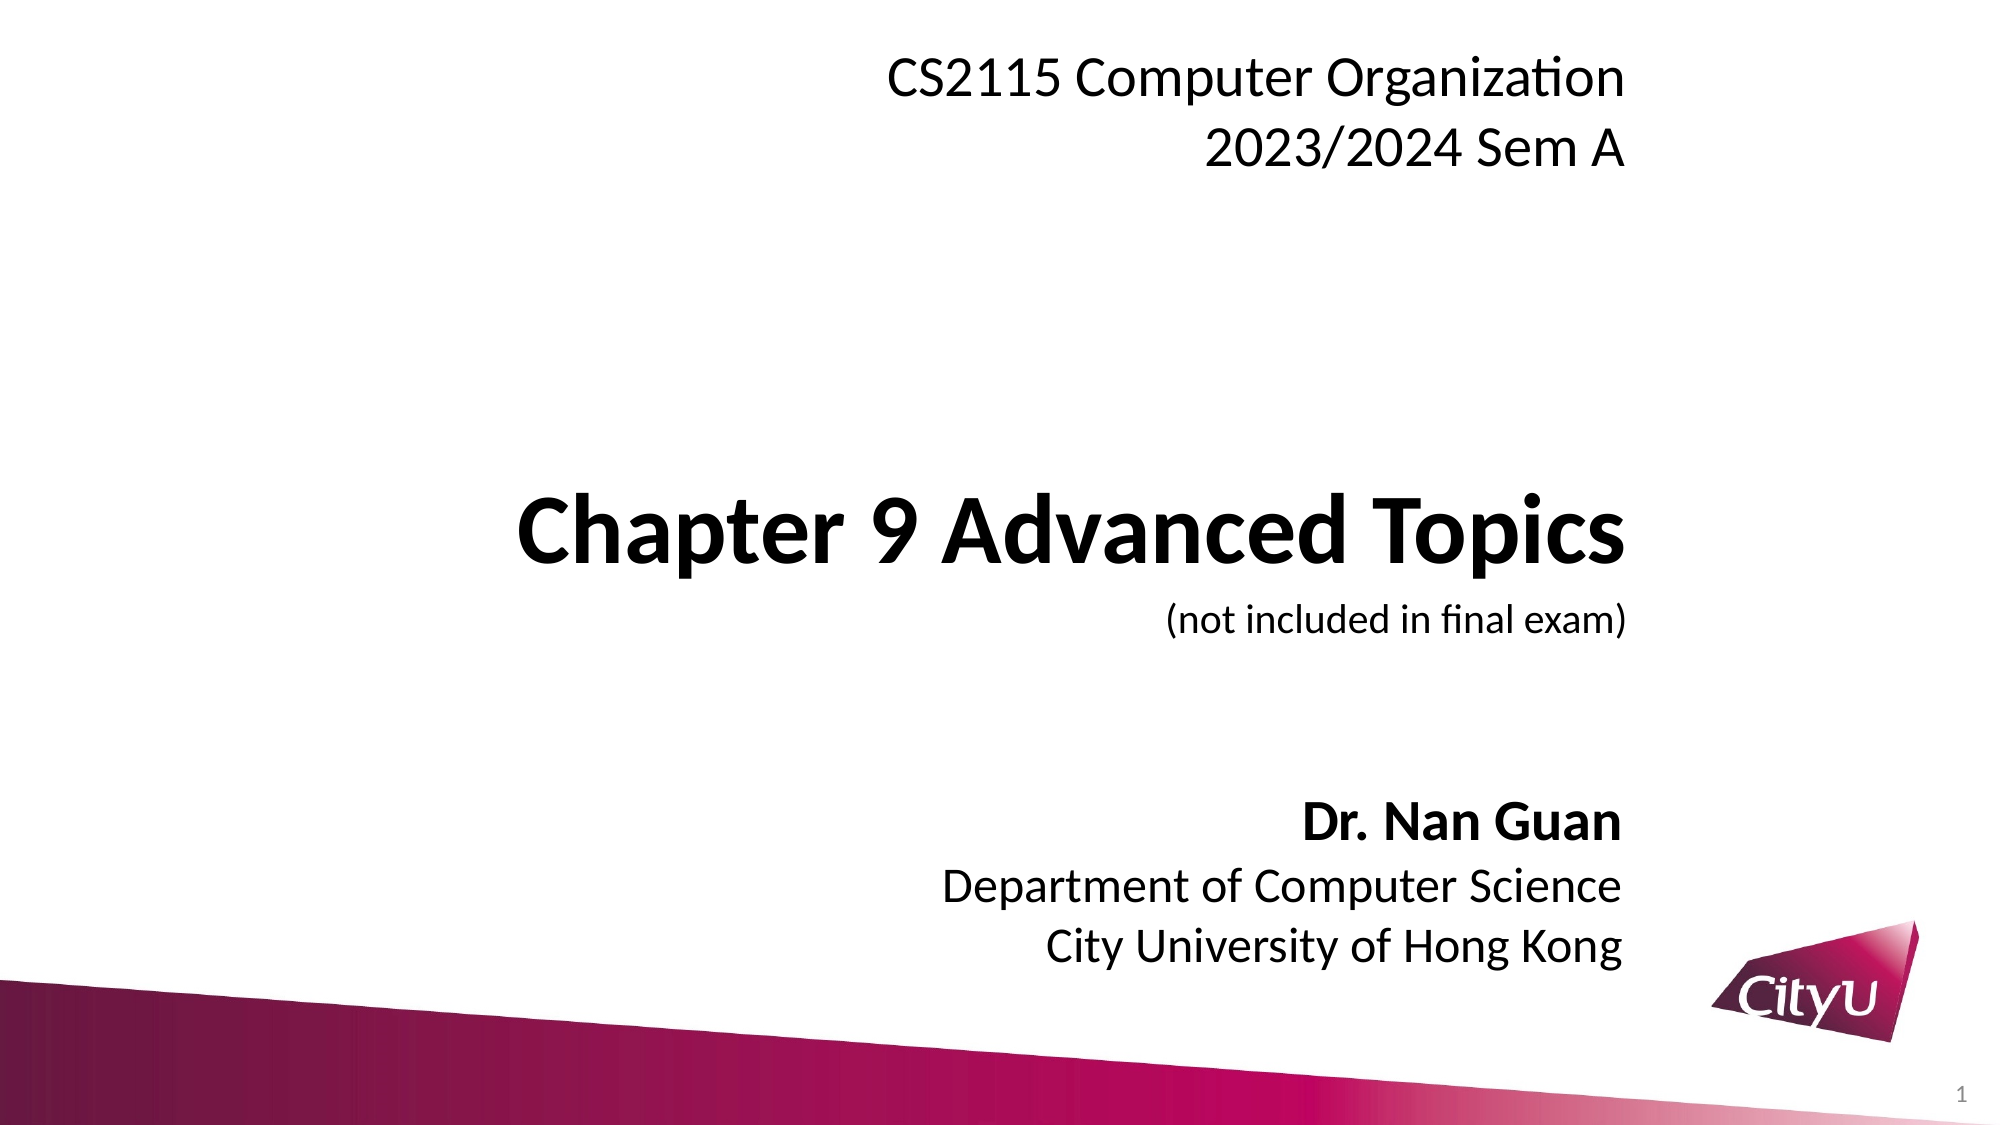

# CS2115 Computer Organization 2023/2024 Sem A
Chapter 9 Advanced Topics
(not included in final exam)
Dr. Nan Guan
Department of Computer Science
City University of Hong Kong
1